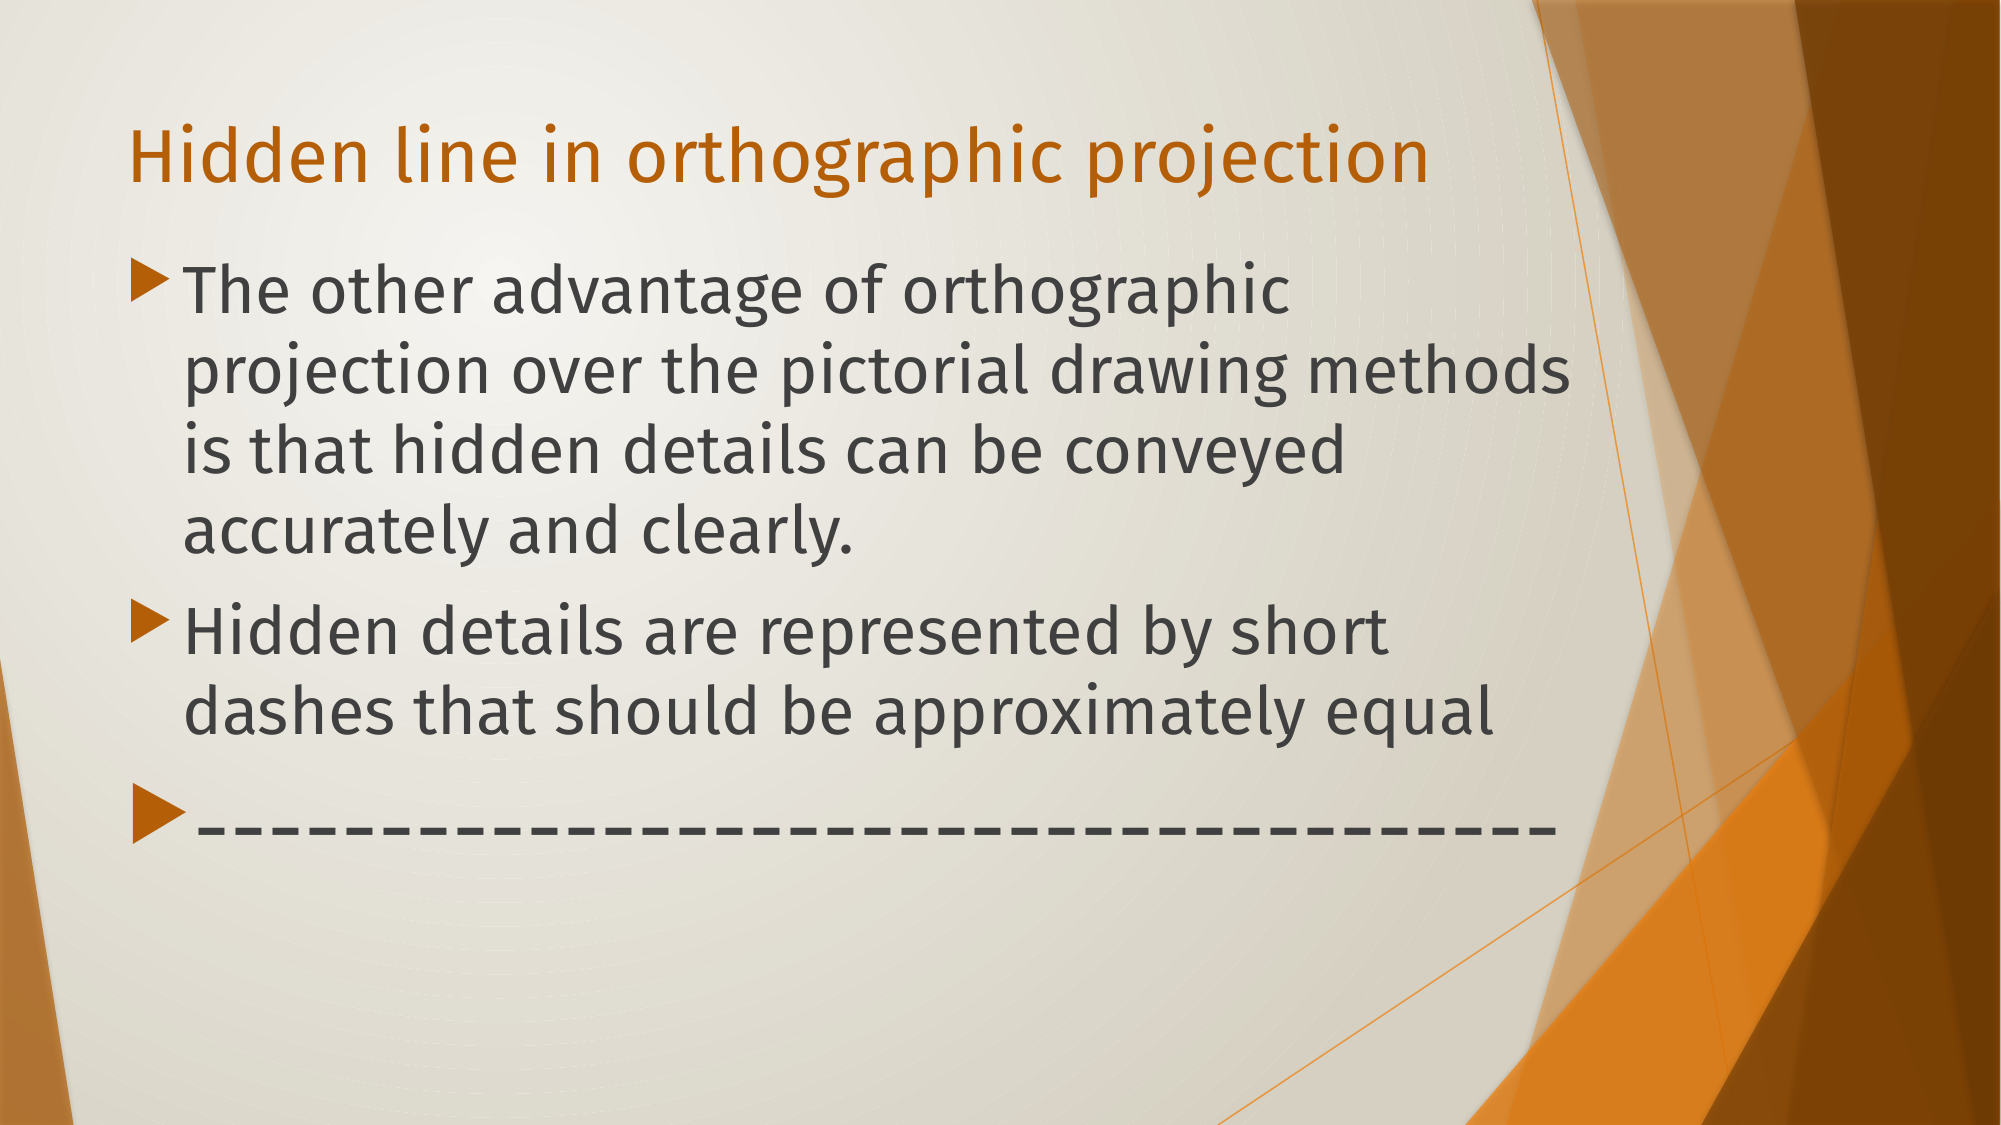

# Hidden line in orthographic projection
The other advantage of orthographic projection over the pictorial drawing methods is that hidden details can be conveyed accurately and clearly.
Hidden details are represented by short dashes that should be approximately equal
-------------------------------------